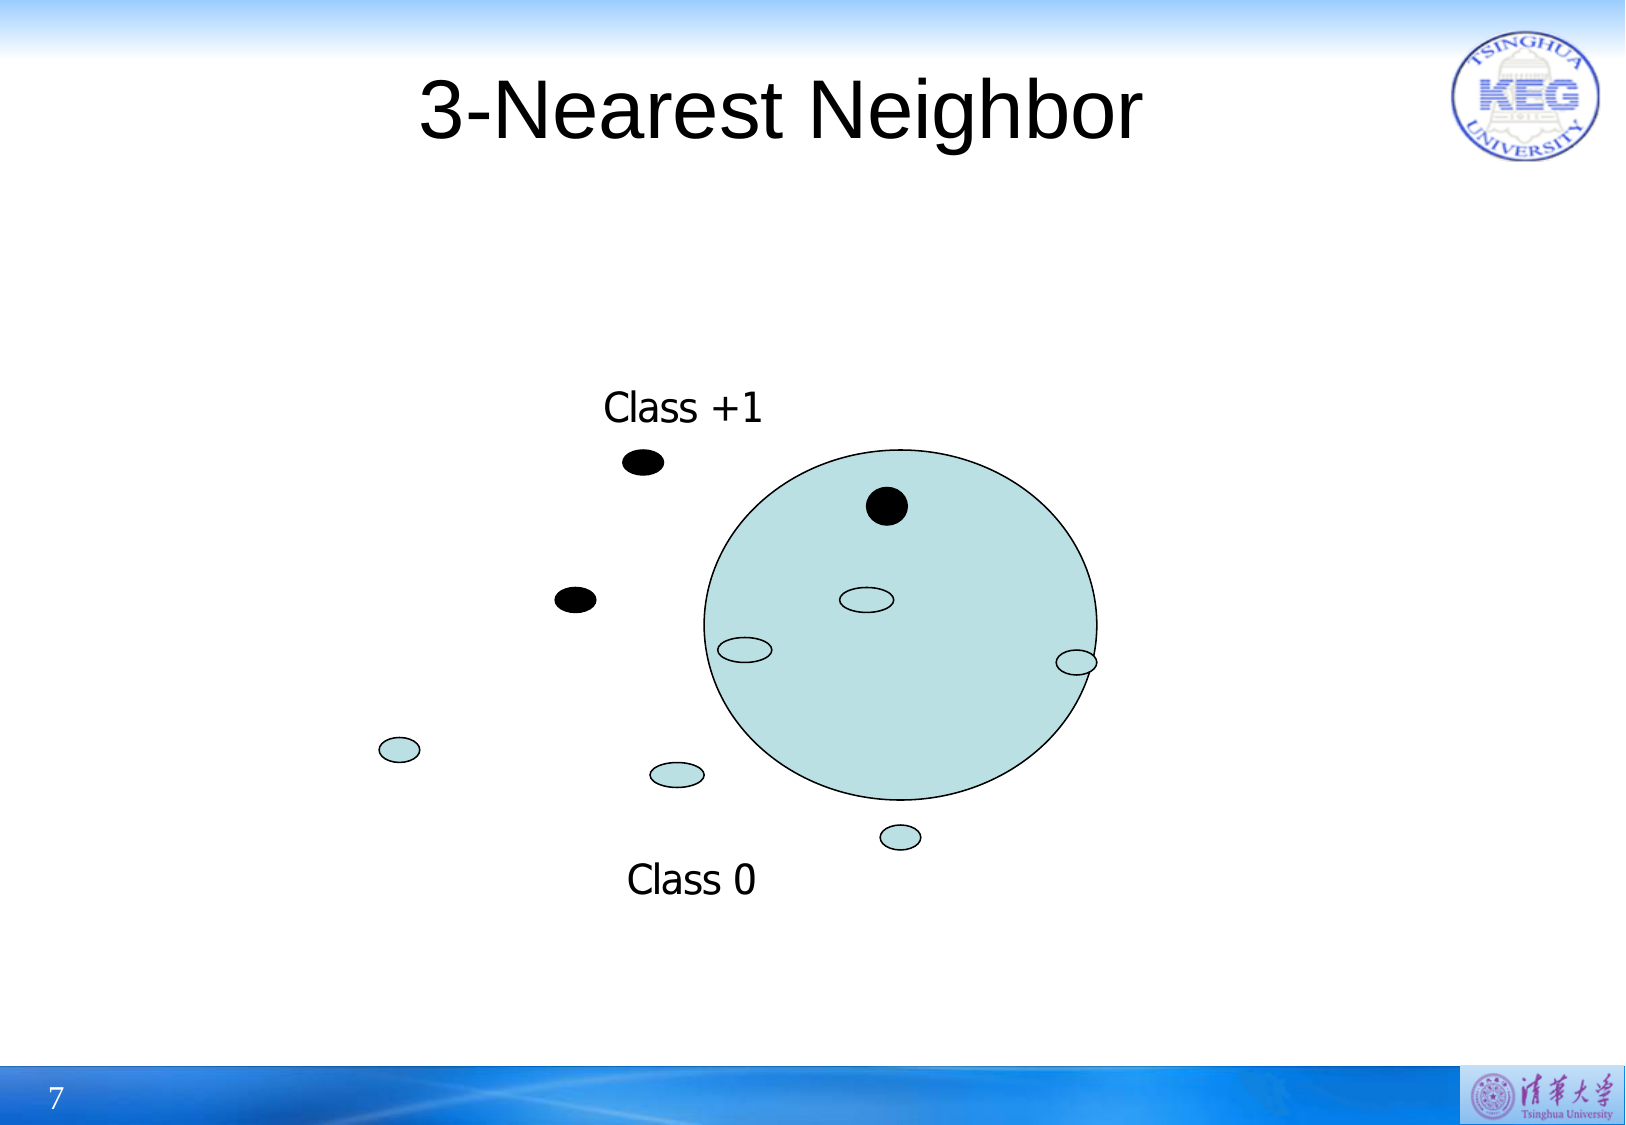

# 3-Nearest Neighbor

Class +1

Class 0